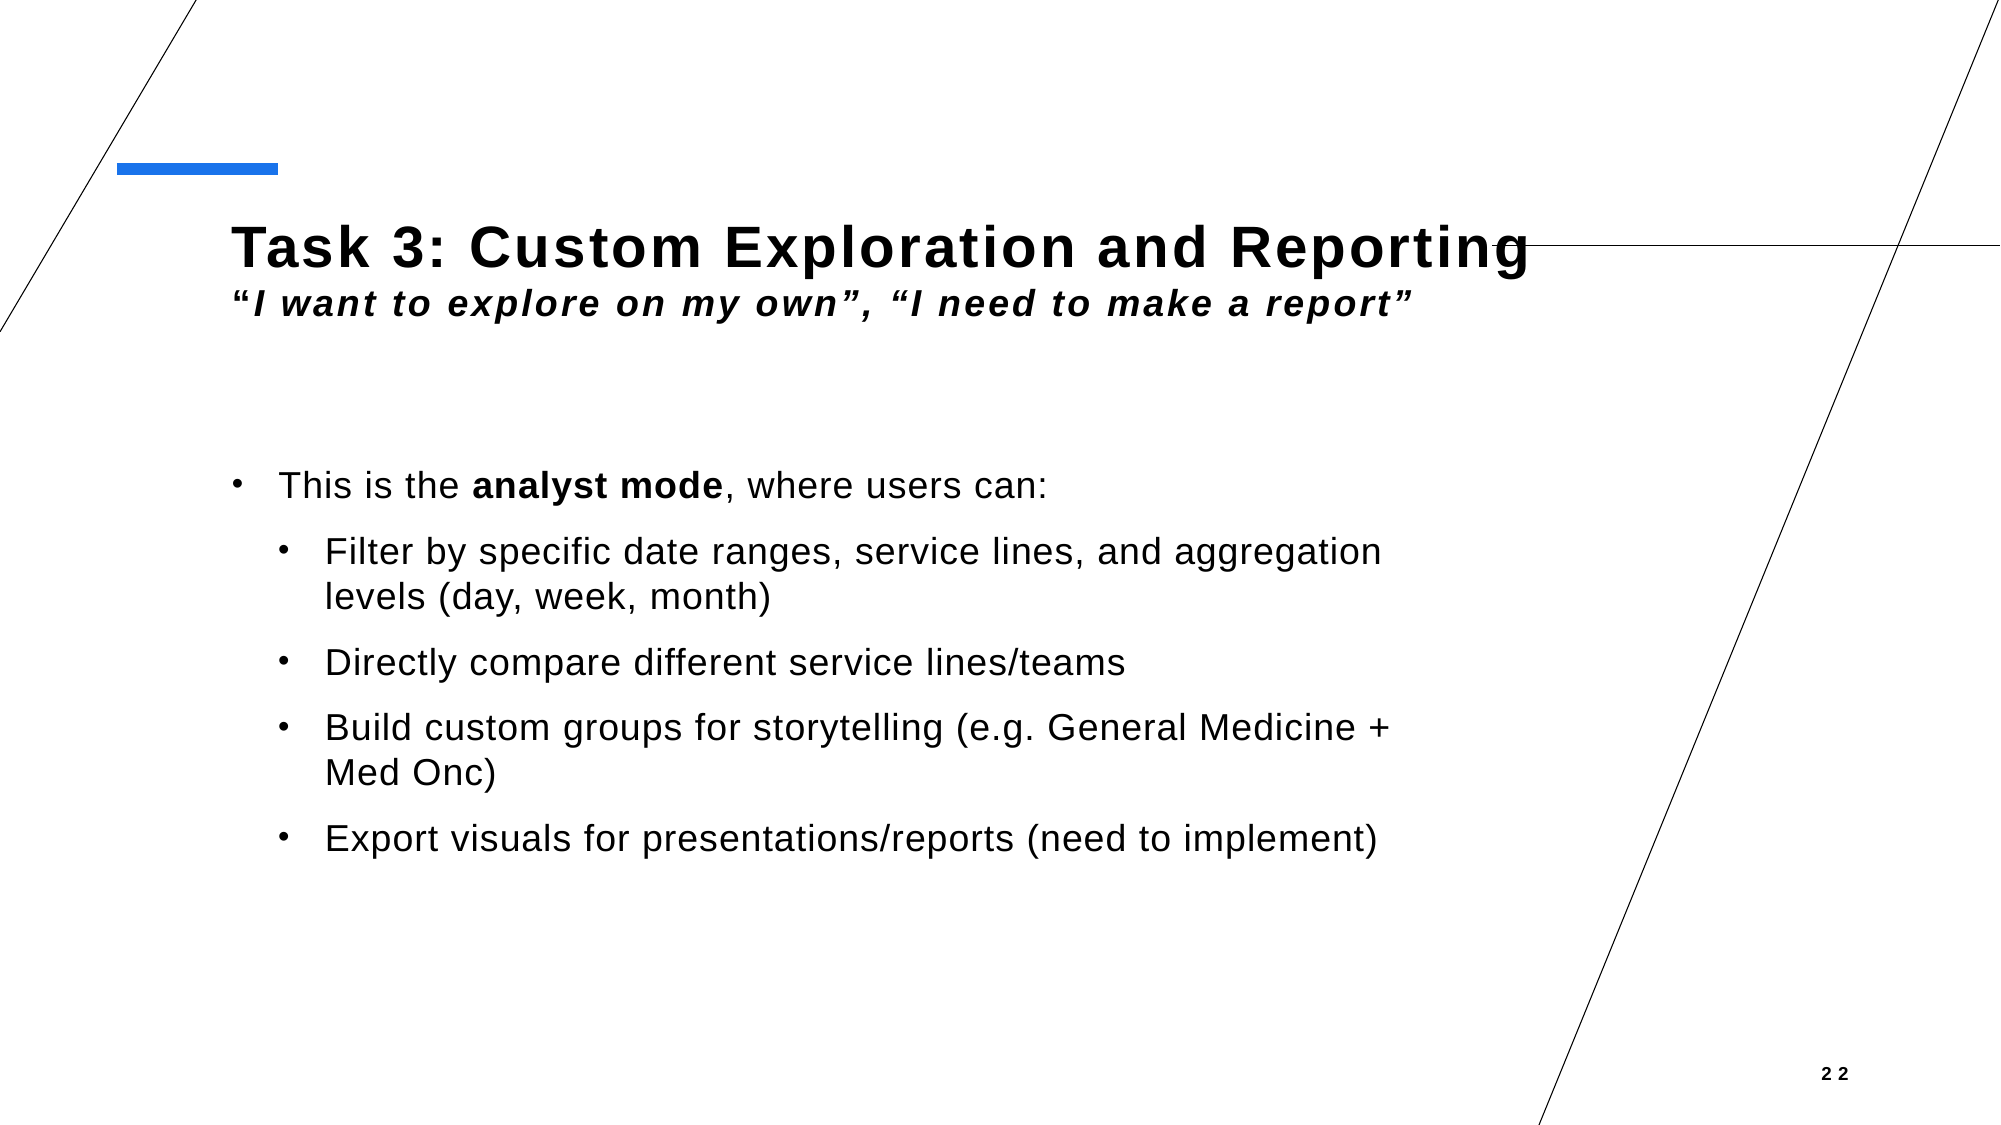

# Task 3: Custom Exploration and Reporting “I want to explore on my own”, “I need to make a report”
This is the analyst mode, where users can:
Filter by specific date ranges, service lines, and aggregation levels (day, week, month)
Directly compare different service lines/teams
Build custom groups for storytelling (e.g. General Medicine + Med Onc)
Export visuals for presentations/reports (need to implement)
22